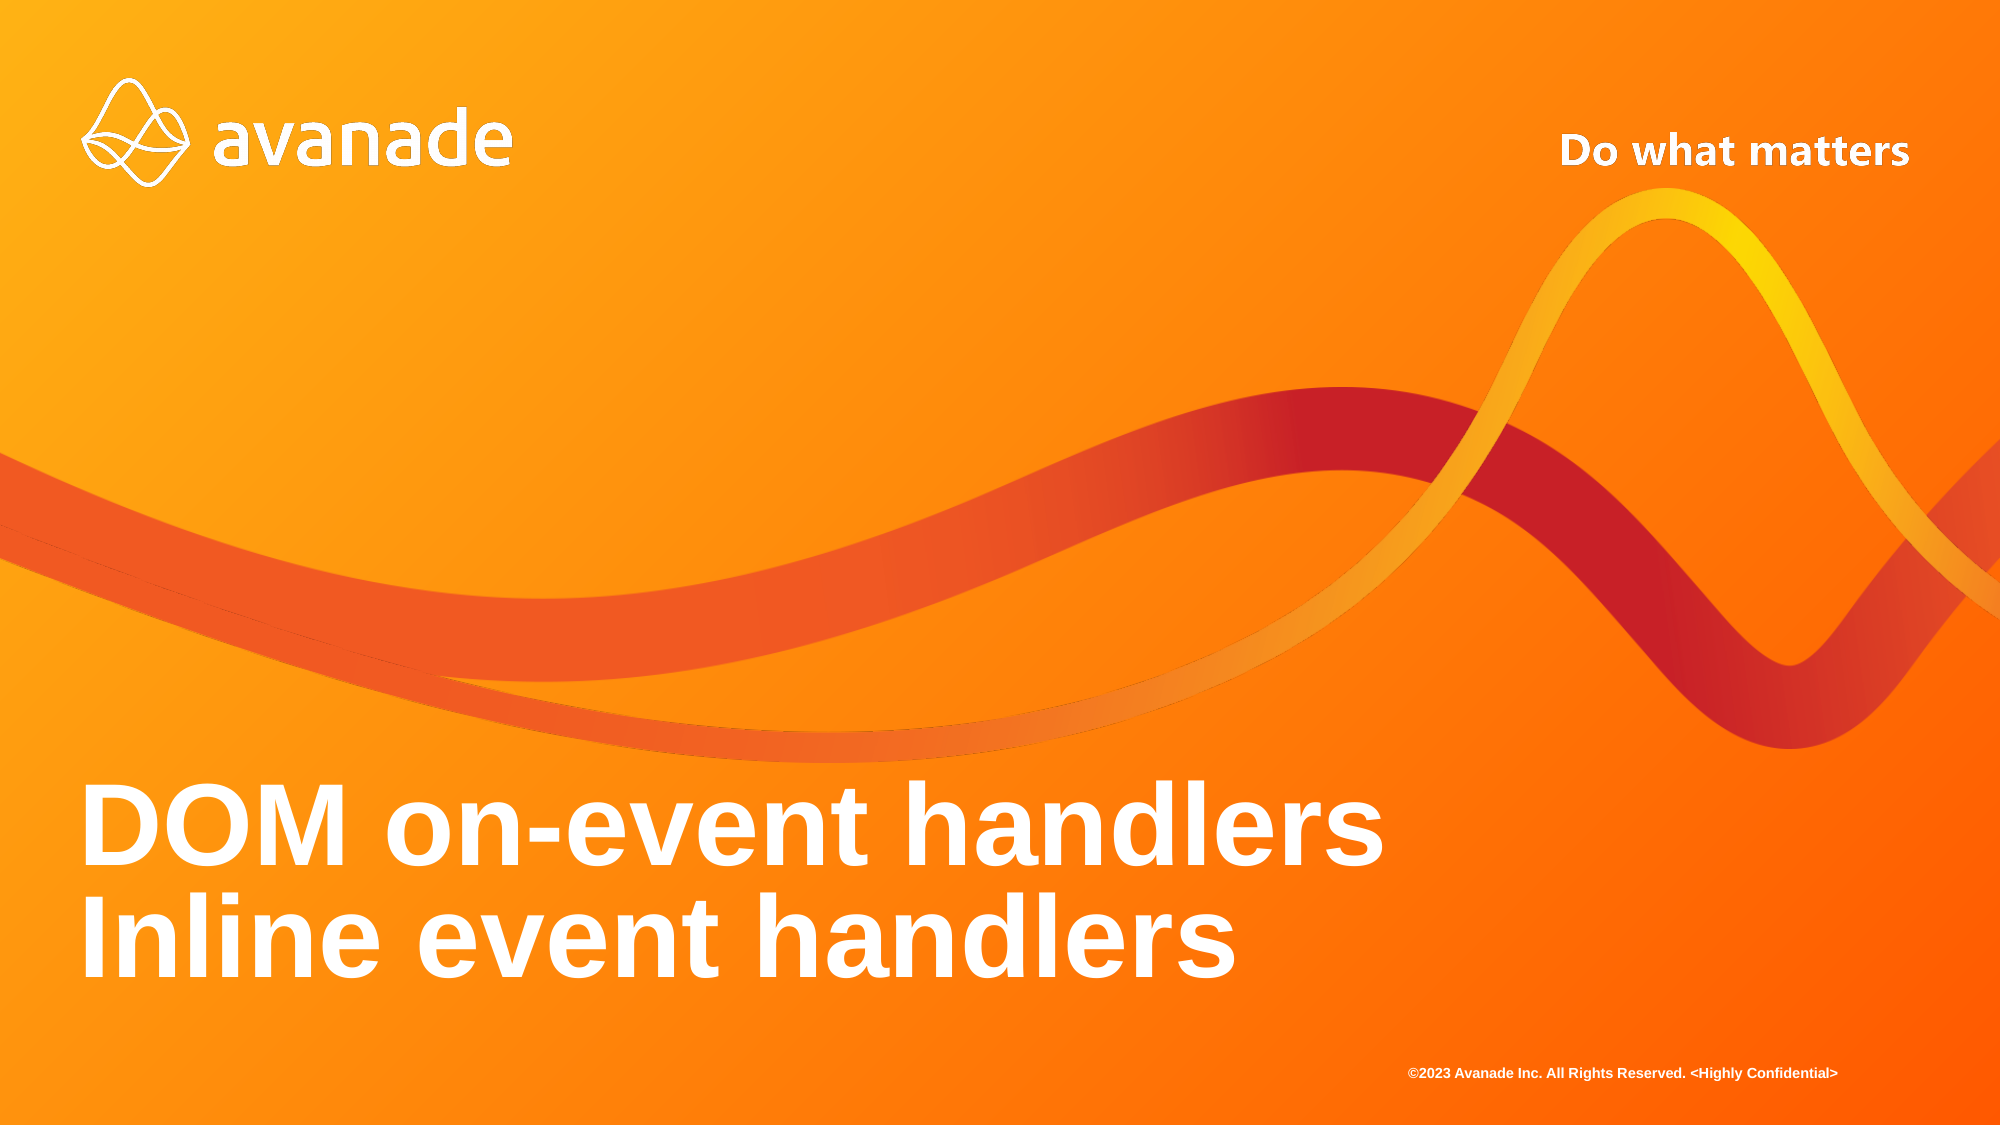

# DOM on-event handlers Inline event handlers